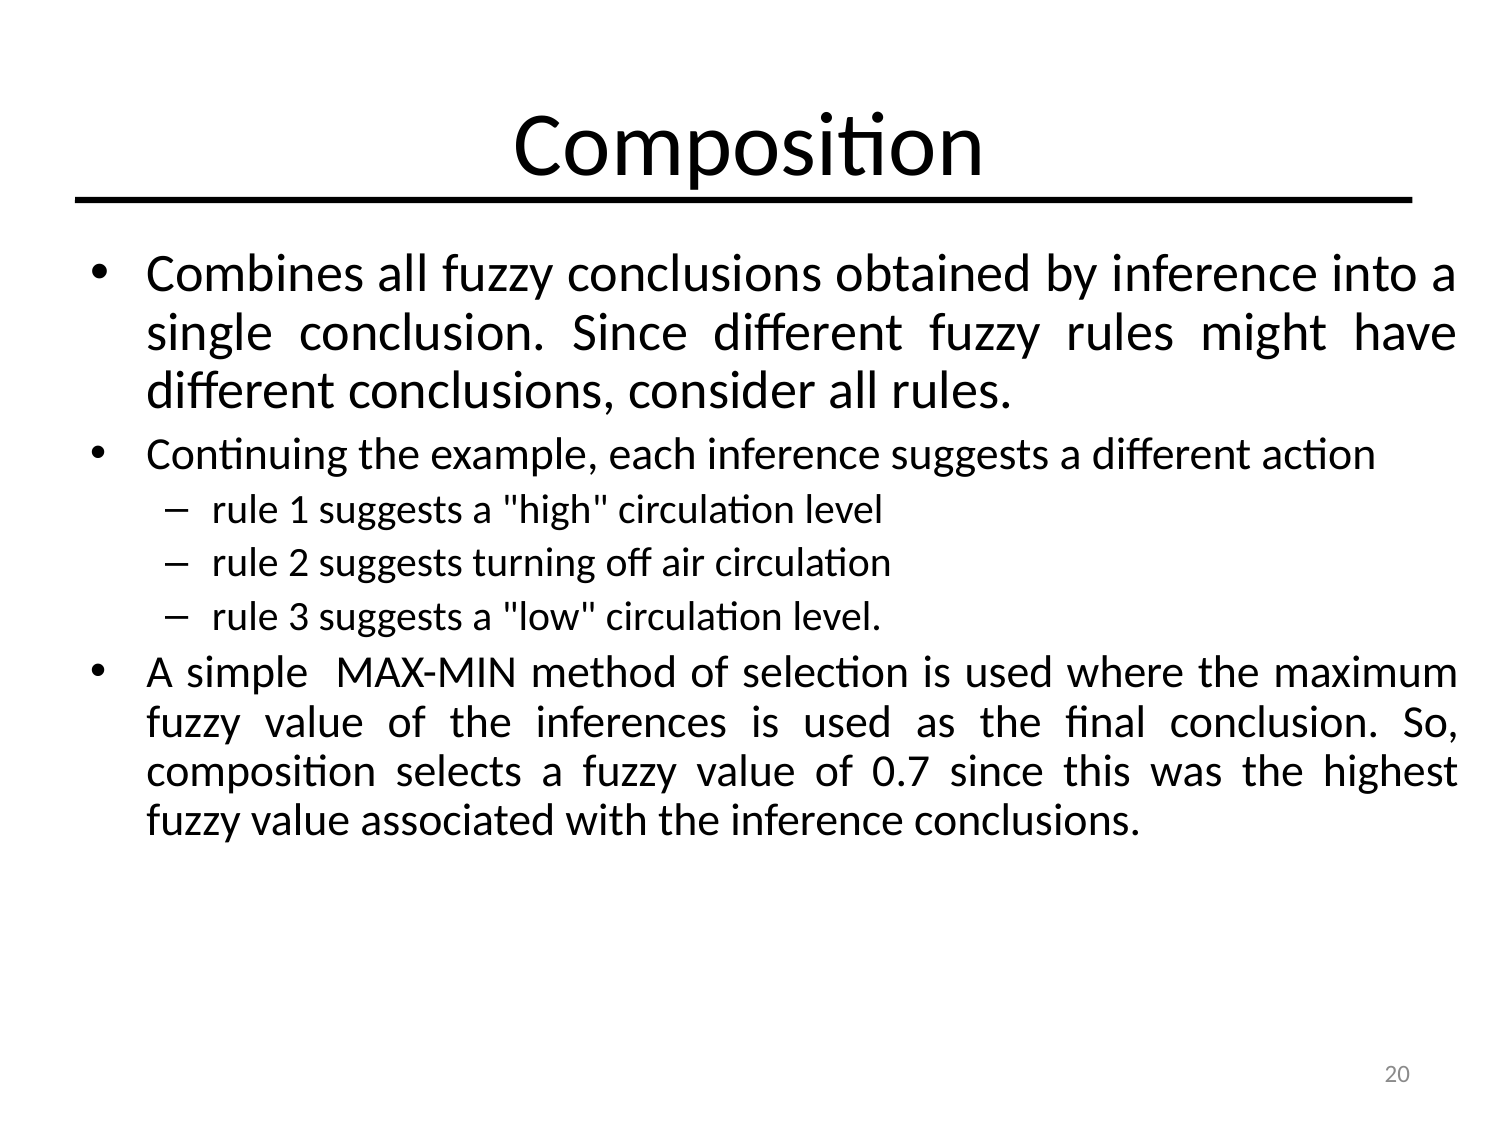

# Composition

Combines all fuzzy conclusions obtained by inference into a single conclusion. Since different fuzzy rules might have different conclusions, consider all rules.
Continuing the example, each inference suggests a different action
rule 1 suggests a "high" circulation level
rule 2 suggests turning off air circulation
rule 3 suggests a "low" circulation level.
A simple  MAX-MIN method of selection is used where the maximum fuzzy value of the inferences is used as the final conclusion. So, composition selects a fuzzy value of 0.7 since this was the highest fuzzy value associated with the inference conclusions.
20